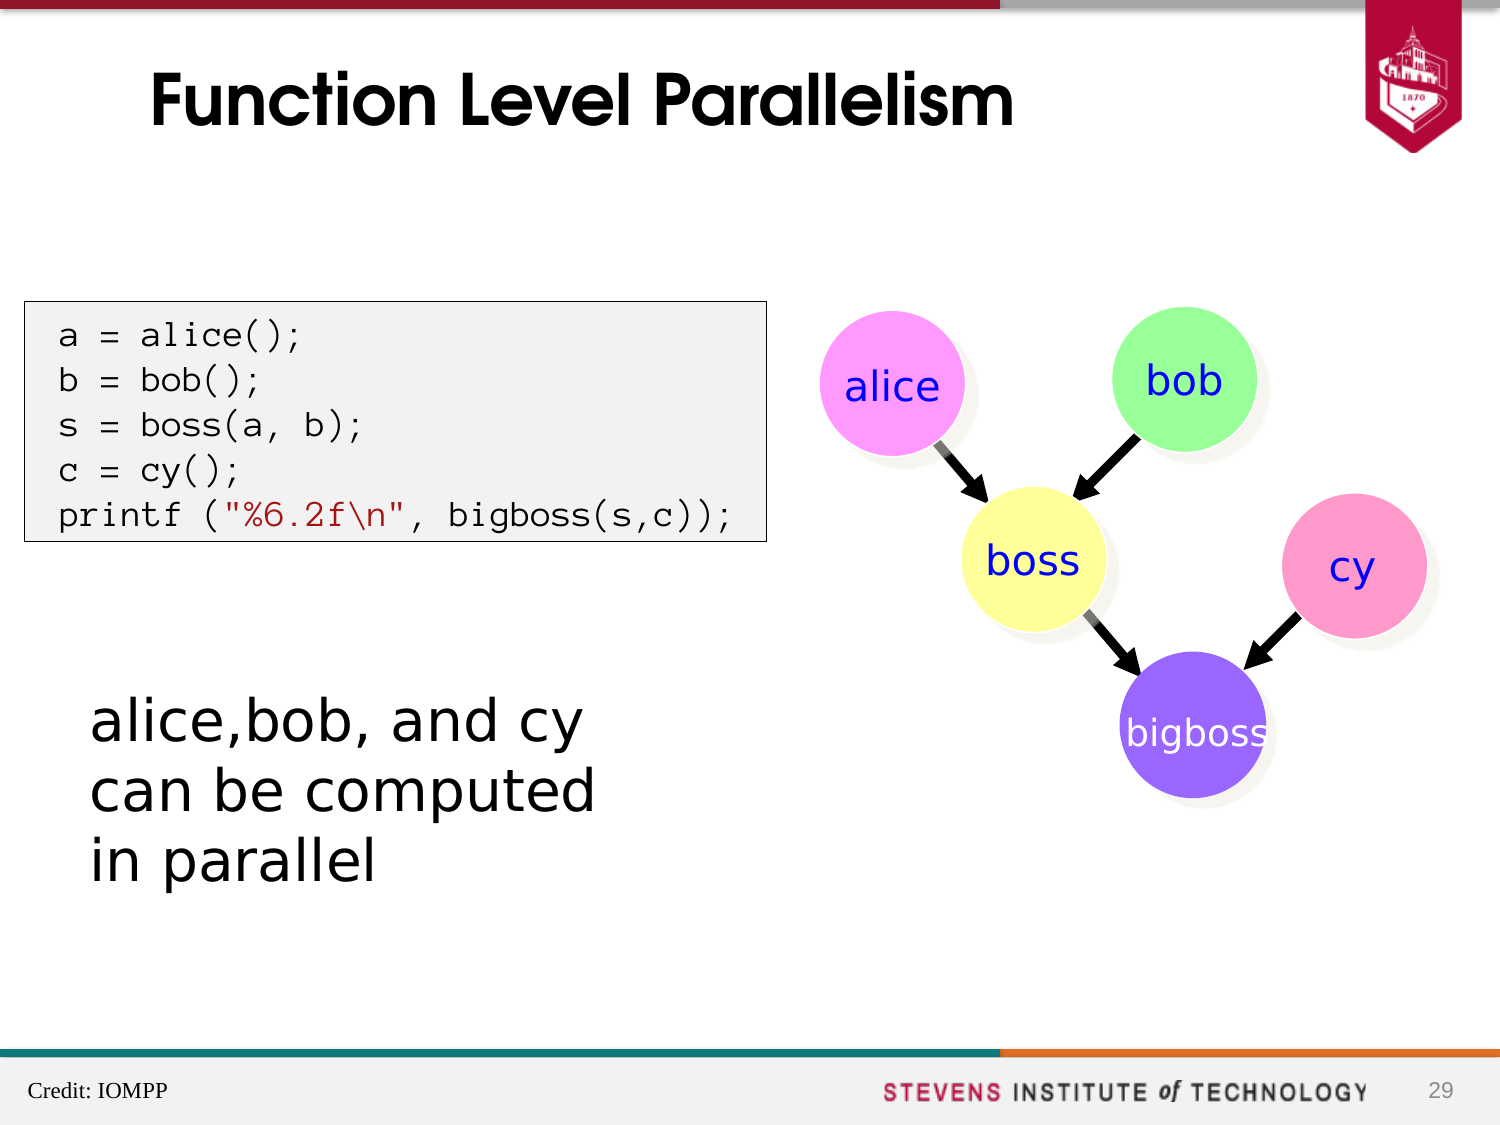

# Function Level Parallelism

 a = alice();
 b = bob();
 s = boss(a, b);
 c = cy();
 printf ("%6.2f\n", bigboss(s,c));

bob

alice

boss

 cy

bigboss
alice,bob, and cy
can be computed
in parallel
29
Credit: IOMPP